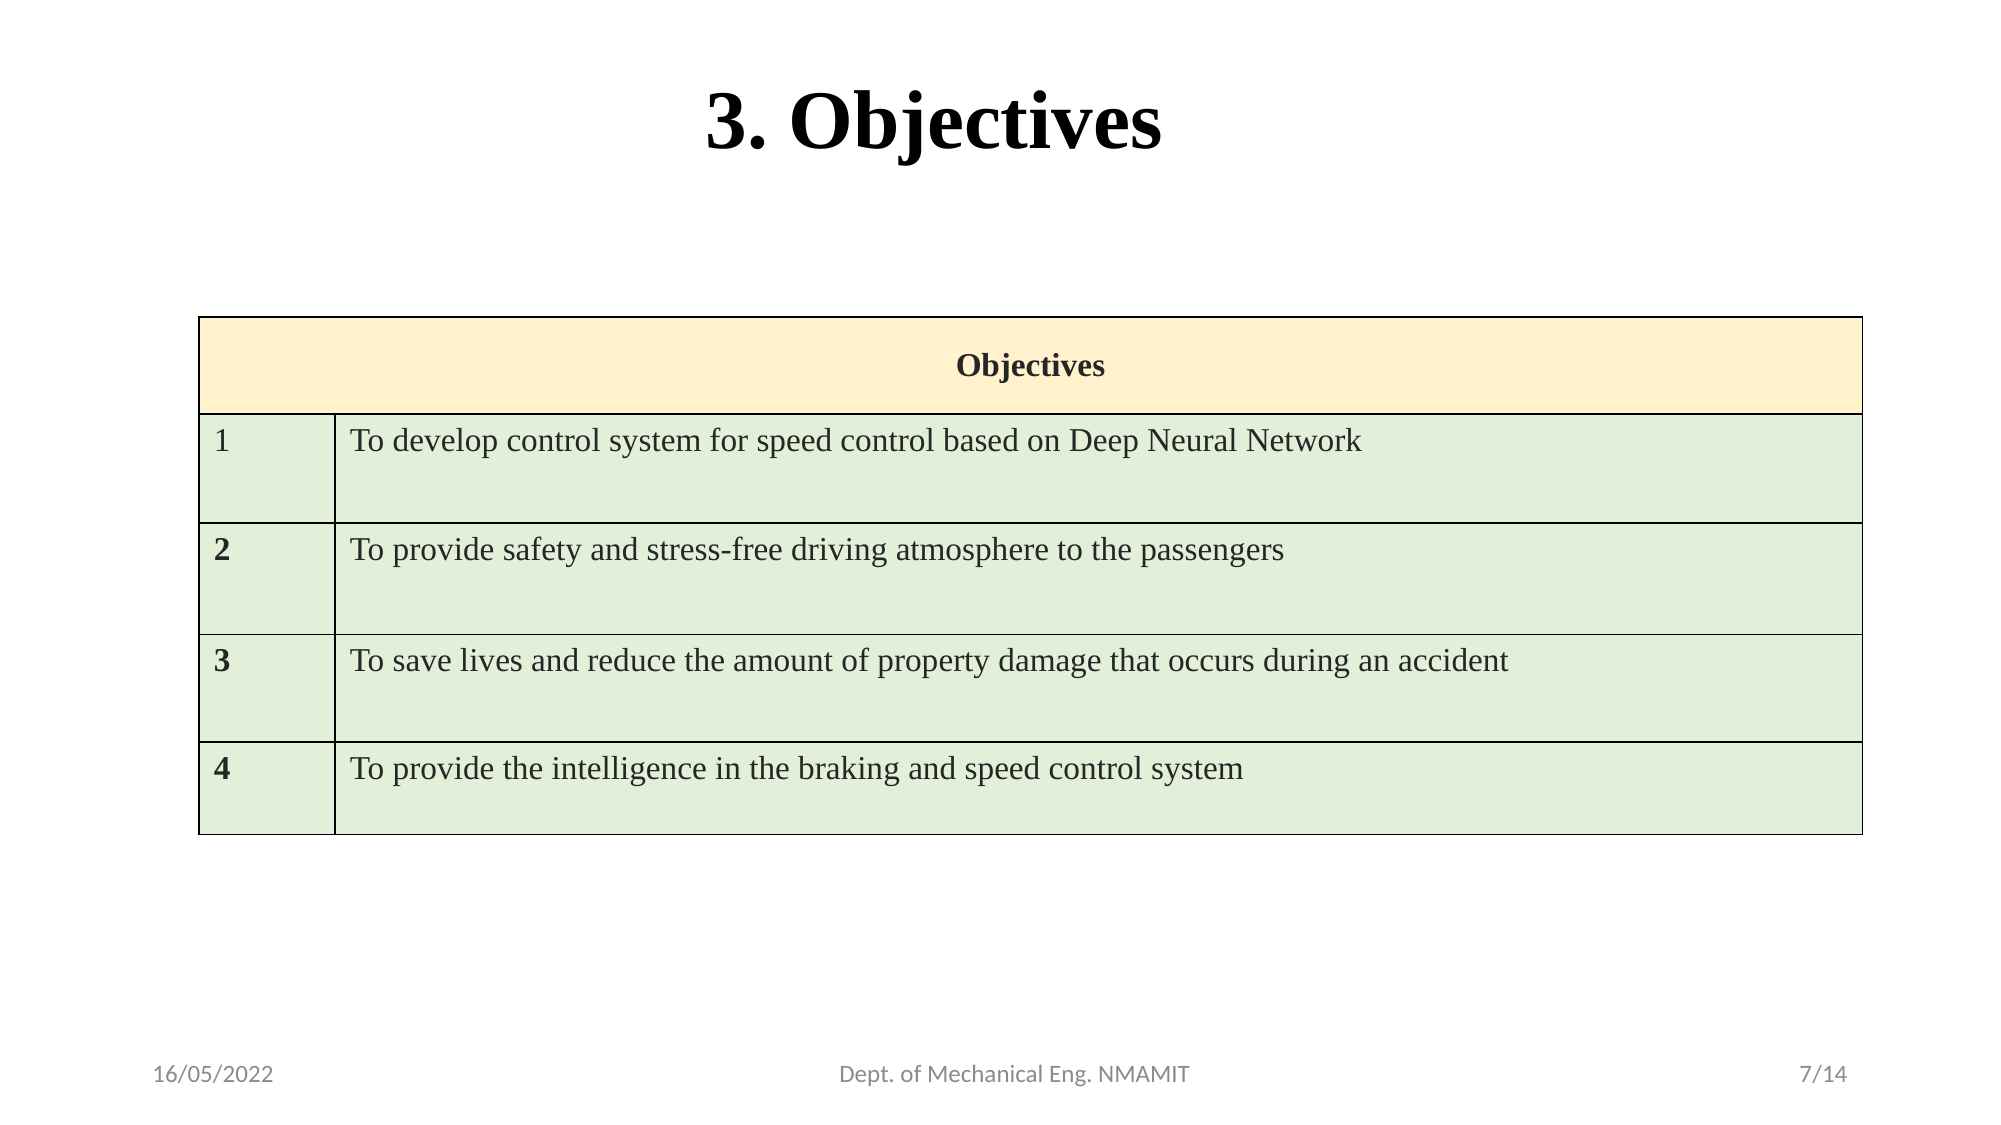

# 3. Objectives
| Objectives |  |
| --- | --- |
| 1 | To develop control system for speed control based on Deep Neural Network |
| 2 | To provide safety and stress-free driving atmosphere to the passengers |
| 3 | To save lives and reduce the amount of property damage that occurs during an accident |
| 4 | To provide the intelligence in the braking and speed control system |
Dept. of Mechanical Eng. NMAMIT
16/05/2022
7/14